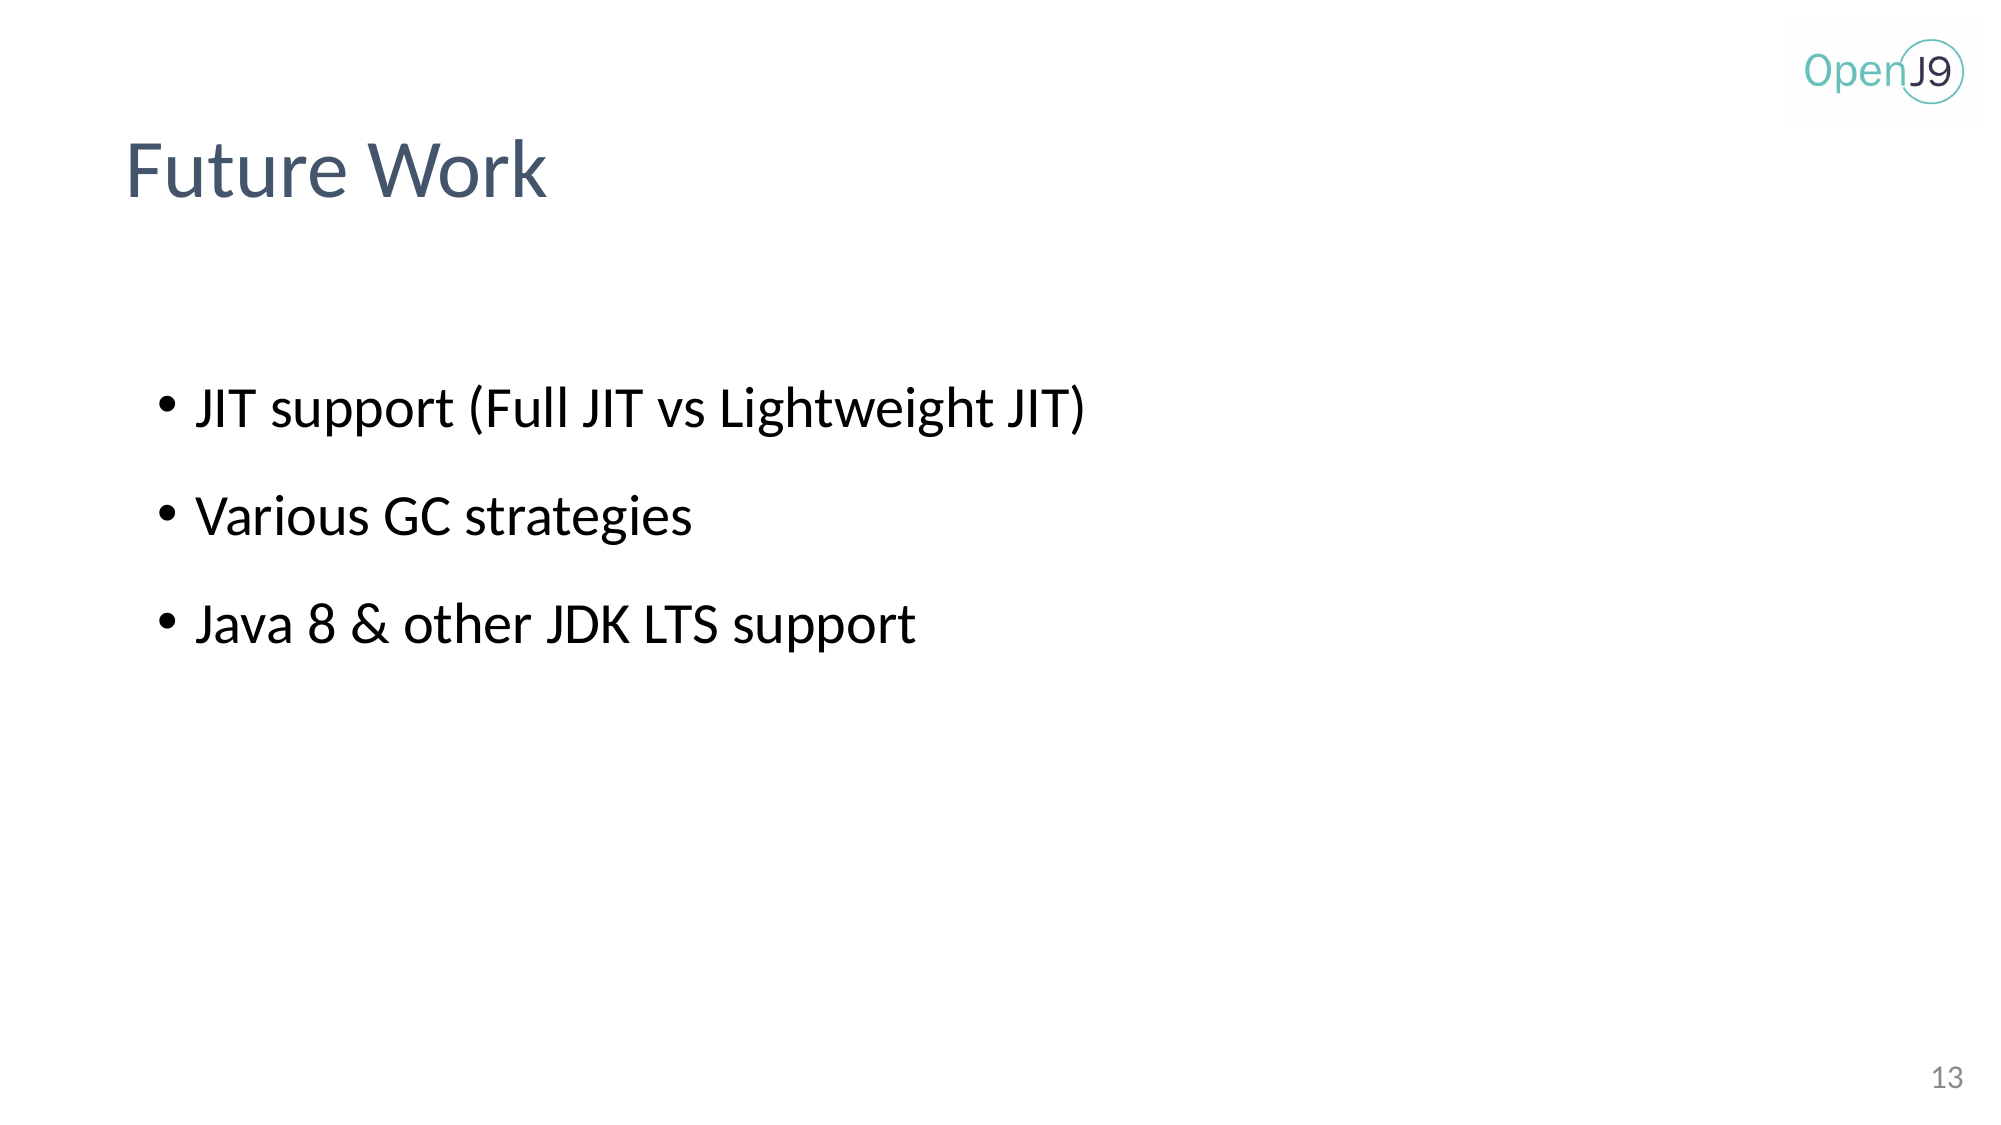

# Future Work
JIT support (Full JIT vs Lightweight JIT)
Various GC strategies
Java 8 & other JDK LTS support

13